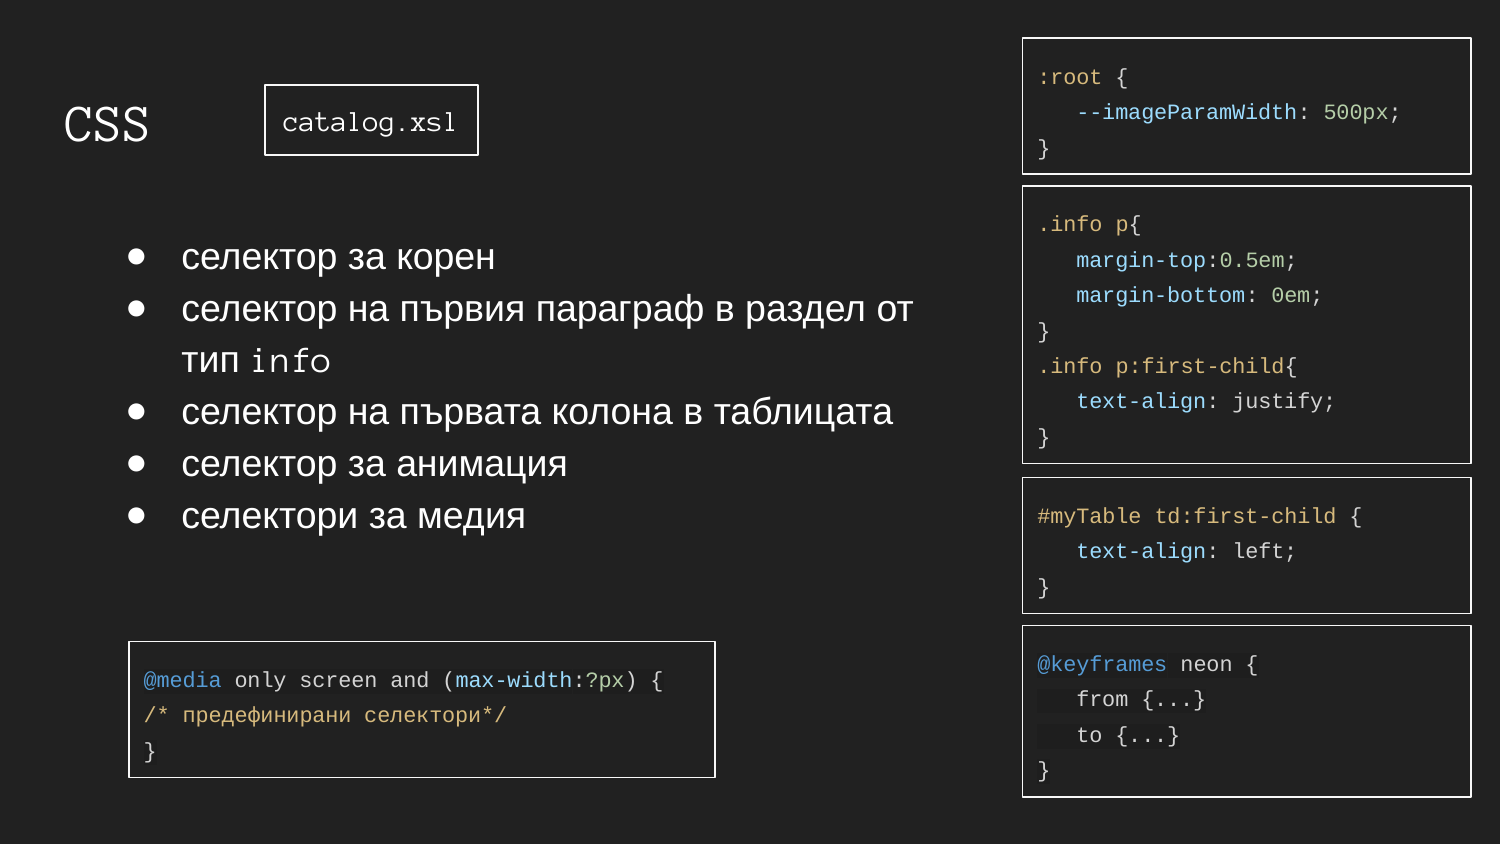

:root {
   --imageParamWidth: 500px;
}
# CSS
catalog.xsl
.info p{
   margin-top:0.5em;
   margin-bottom: 0em;
}
.info p:first-child{
   text-align: justify;
}
селектор за корен
селектор на първия параграф в раздел от тип info
селектор на първата колона в таблицата
селектор за анимация
селектори за медия
#myTable td:first-child {
   text-align: left;
}
@keyframes neon {
   from {...}
   to {...}
}
@media only screen and (max-width:?px) {
/* предефинирани селектори*/
}